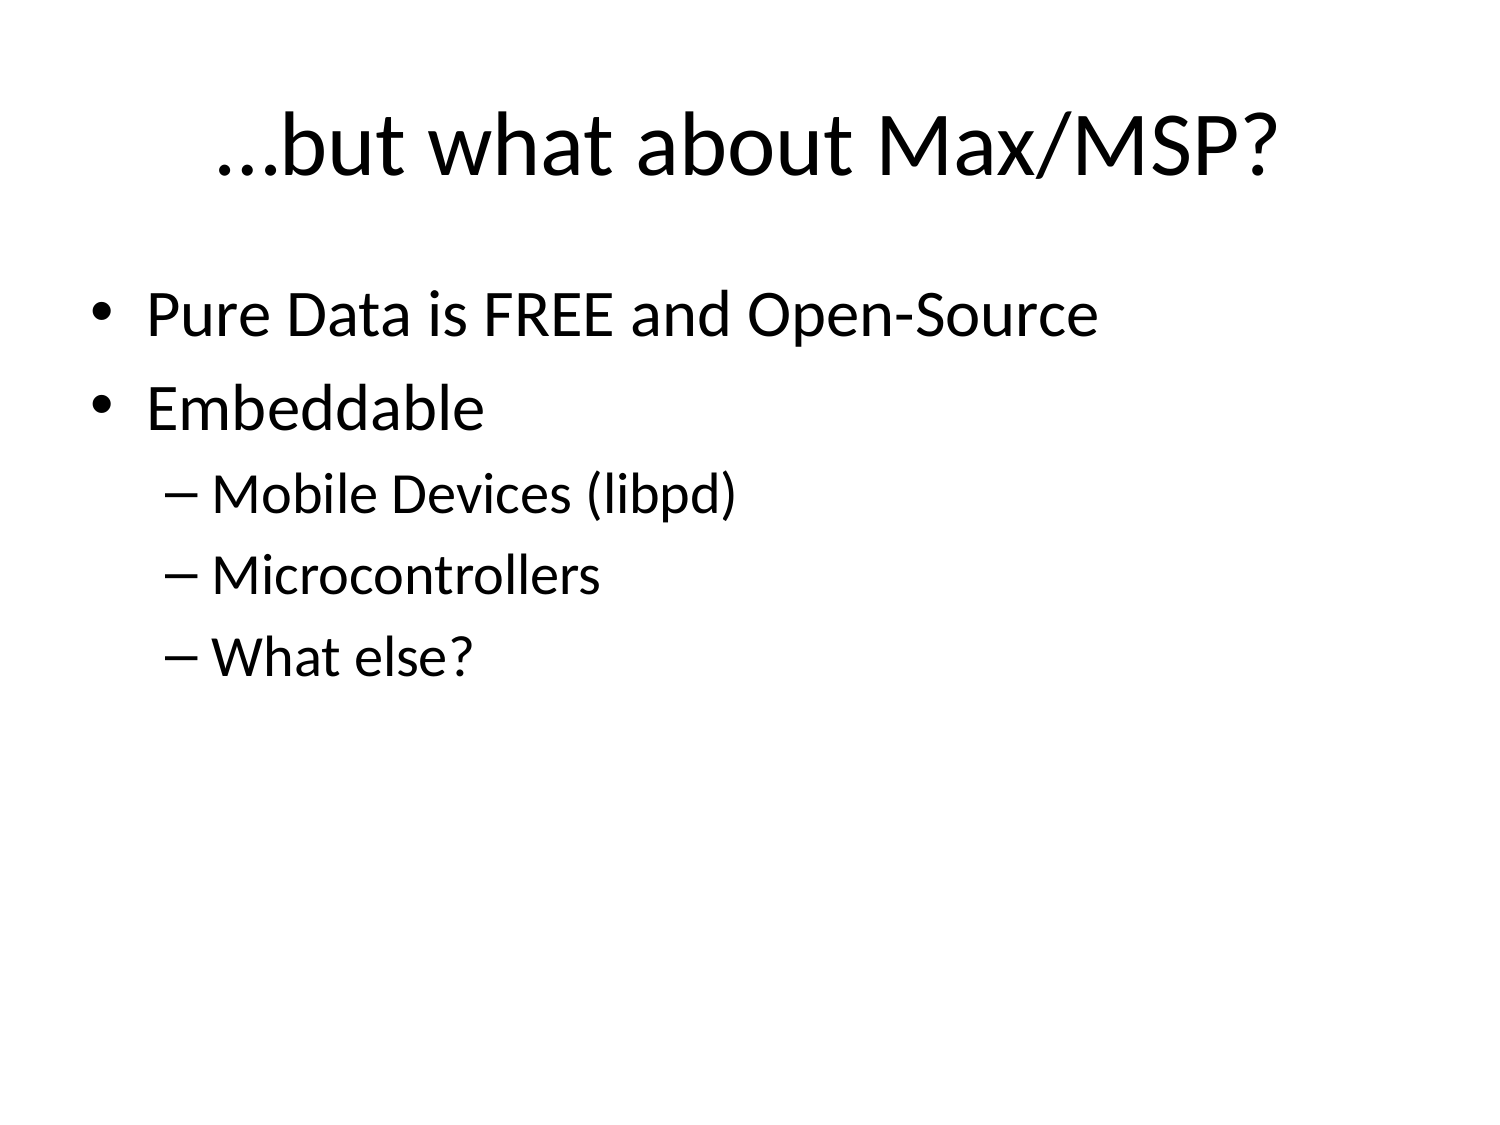

# …but what about Max/MSP?
Pure Data is FREE and Open-Source
Embeddable
Mobile Devices (libpd)
Microcontrollers
What else?